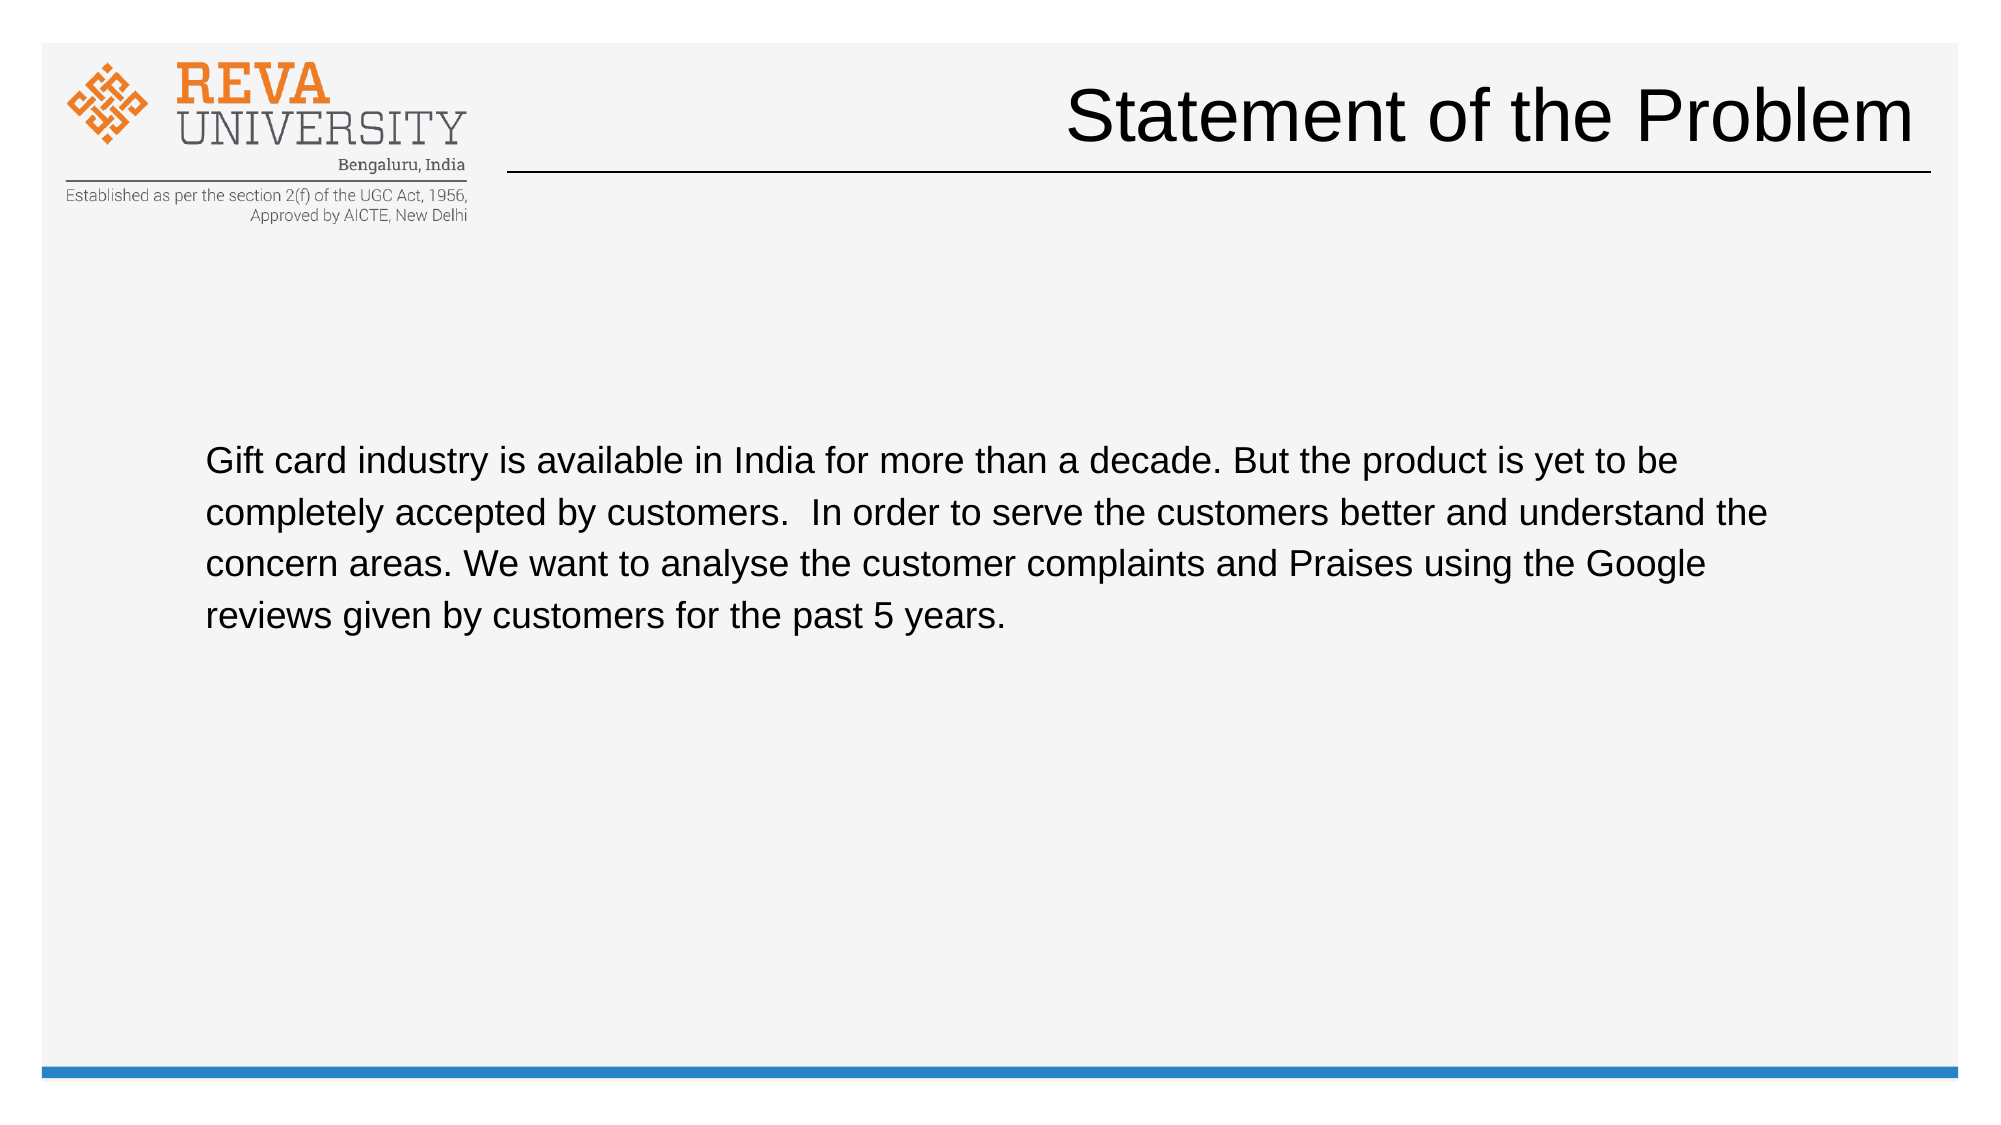

# Statement of the Problem
Gift card industry is available in India for more than a decade. But the product is yet to be completely accepted by customers.  In order to serve the customers better and understand the concern areas. We want to analyse the customer complaints and Praises using the Google reviews given by customers for the past 5 years.